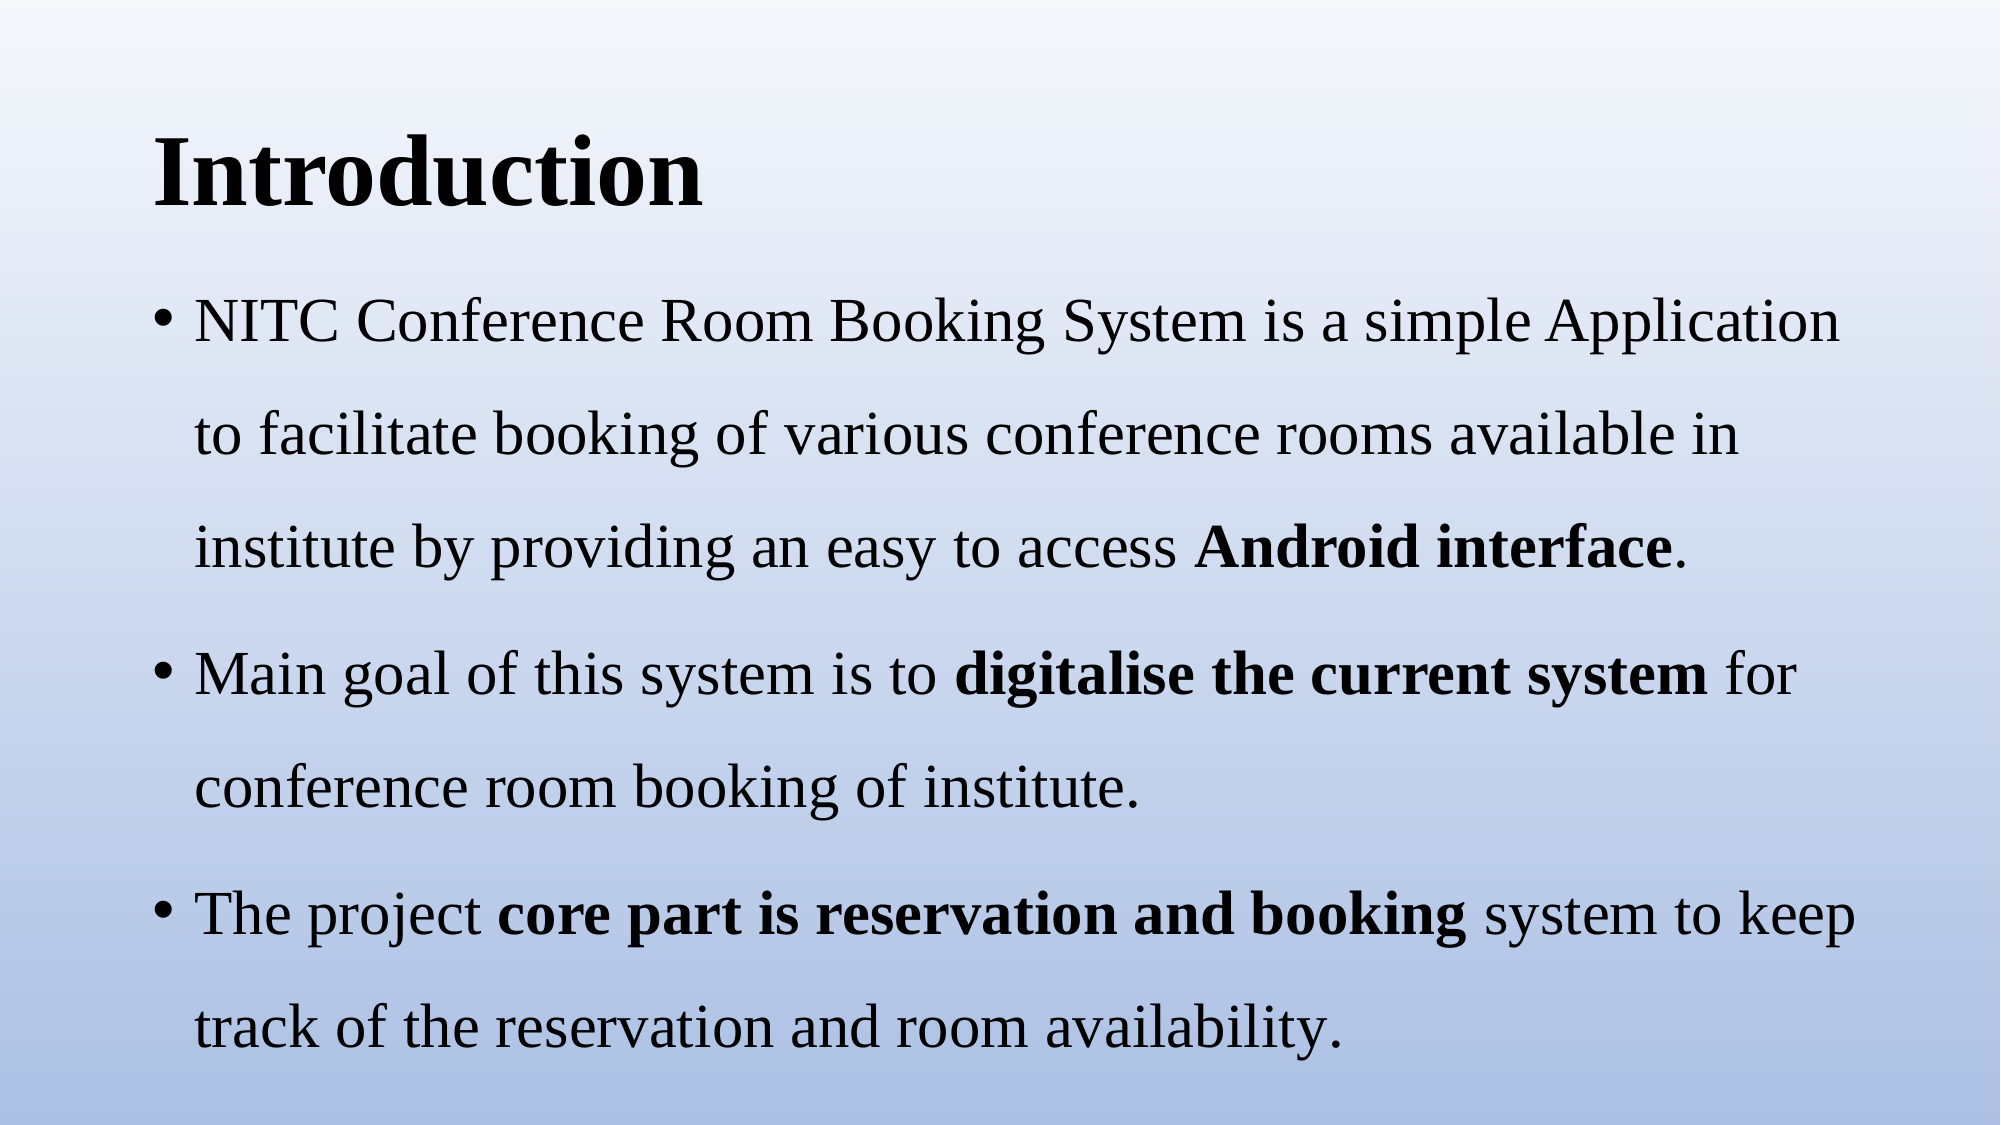

Introduction
NITC Conference Room Booking System is a simple Application to facilitate booking of various conference rooms available in institute by providing an easy to access Android interface.
Main goal of this system is to digitalise the current system for conference room booking of institute.
The project core part is reservation and booking system to keep track of the reservation and room availability.